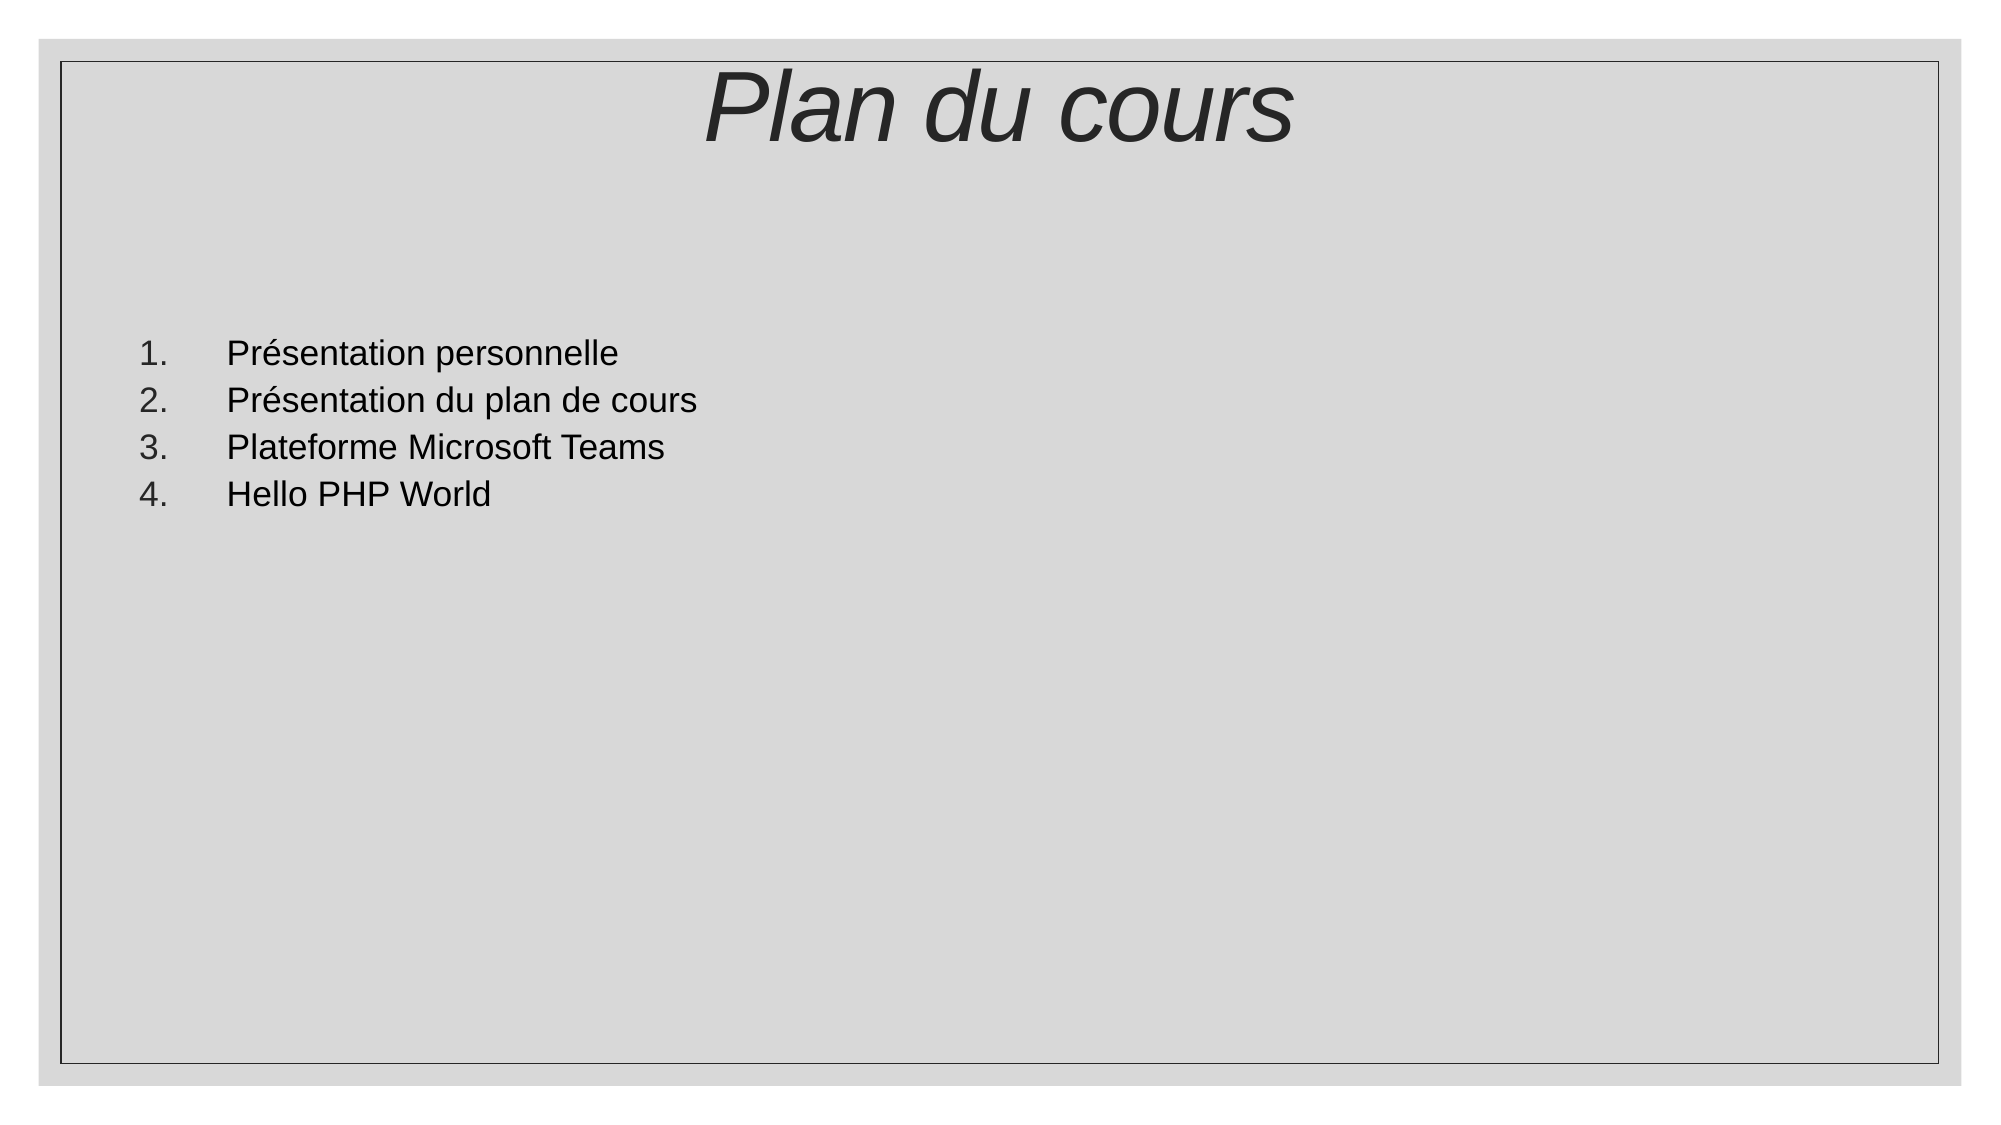

# Plan du cours
Présentation personnelle
Présentation du plan de cours
Plateforme Microsoft Teams
Hello PHP World